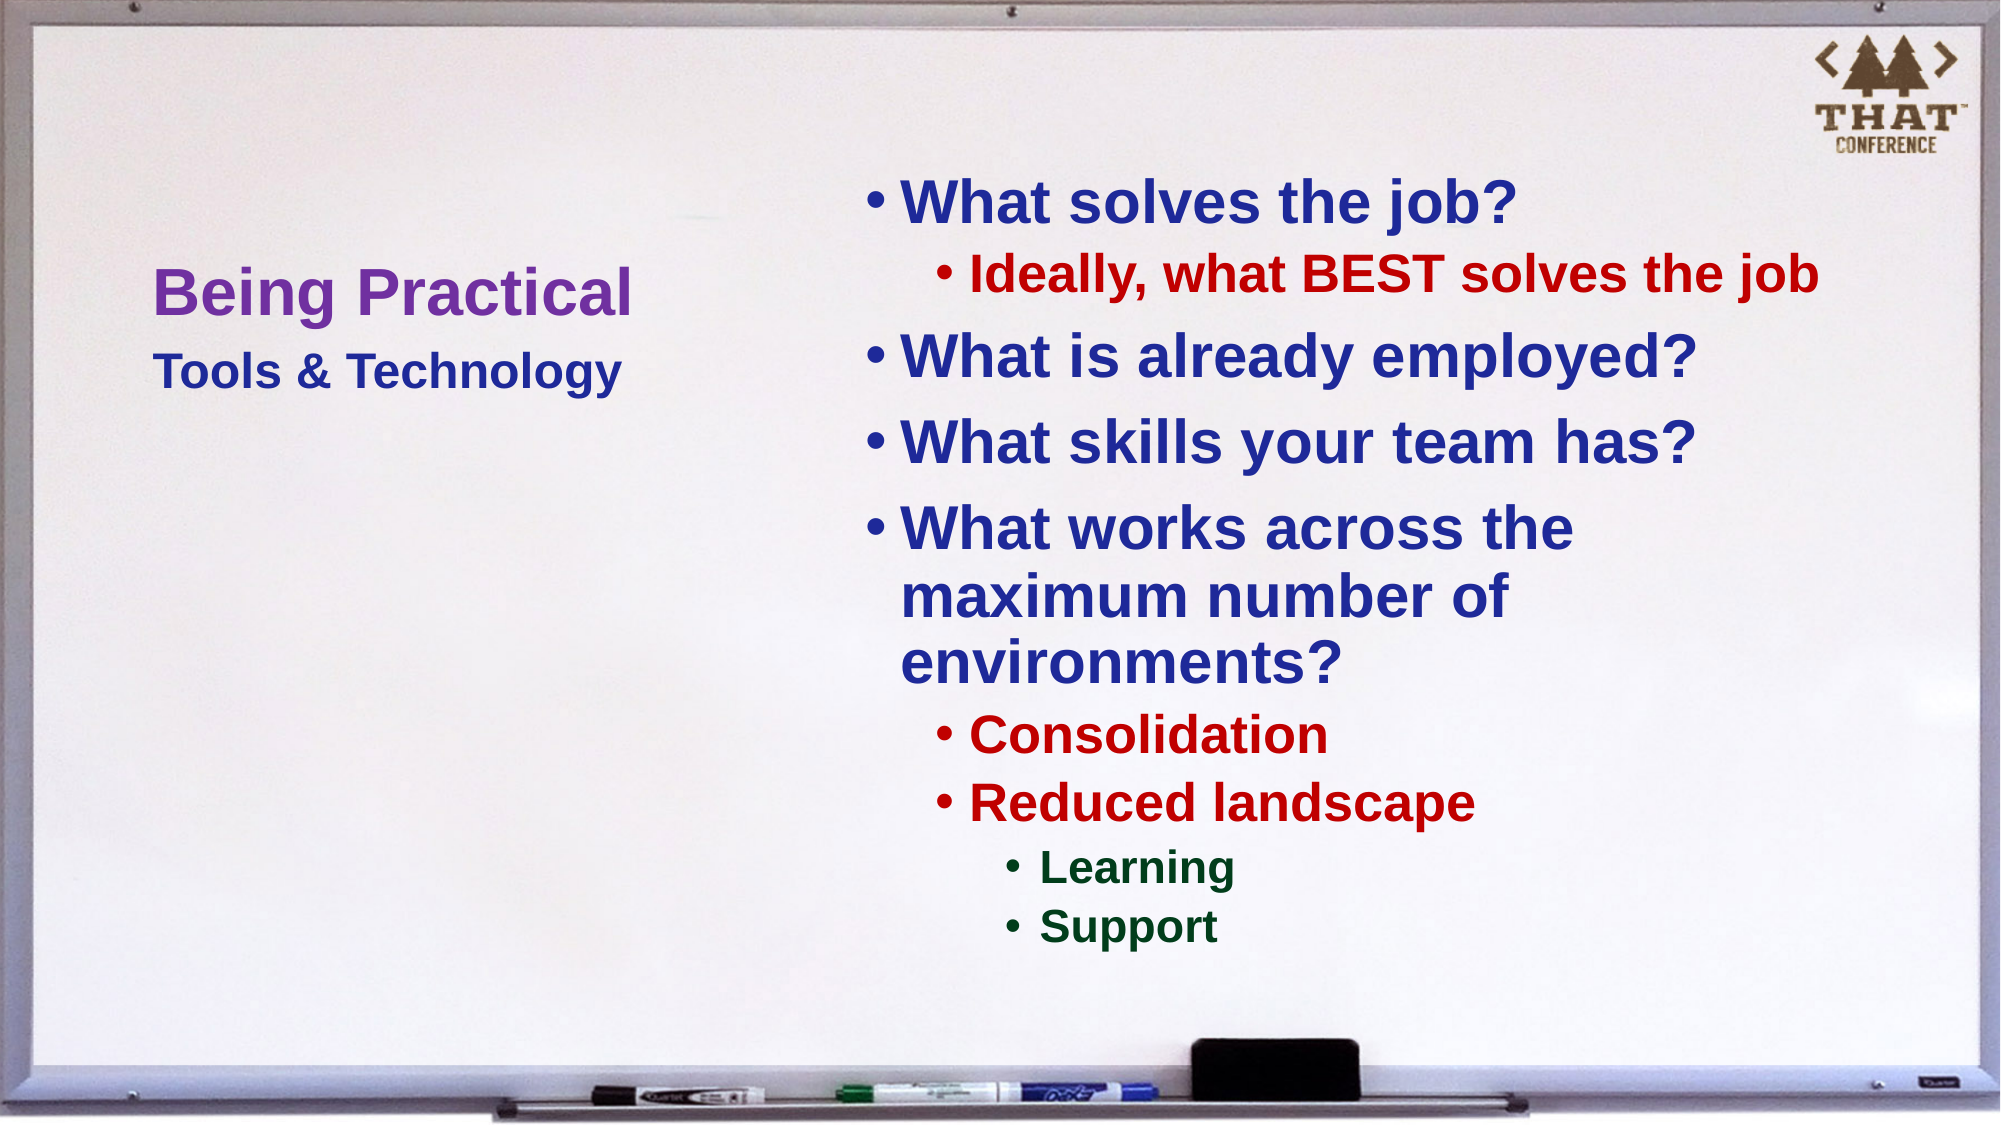

# Being Practical
What solves the job?
Ideally, what BEST solves the job
What is already employed?
What skills your team has?
What works across the maximum number of environments?
Consolidation
Reduced landscape
Learning
Support
Tools & Technology